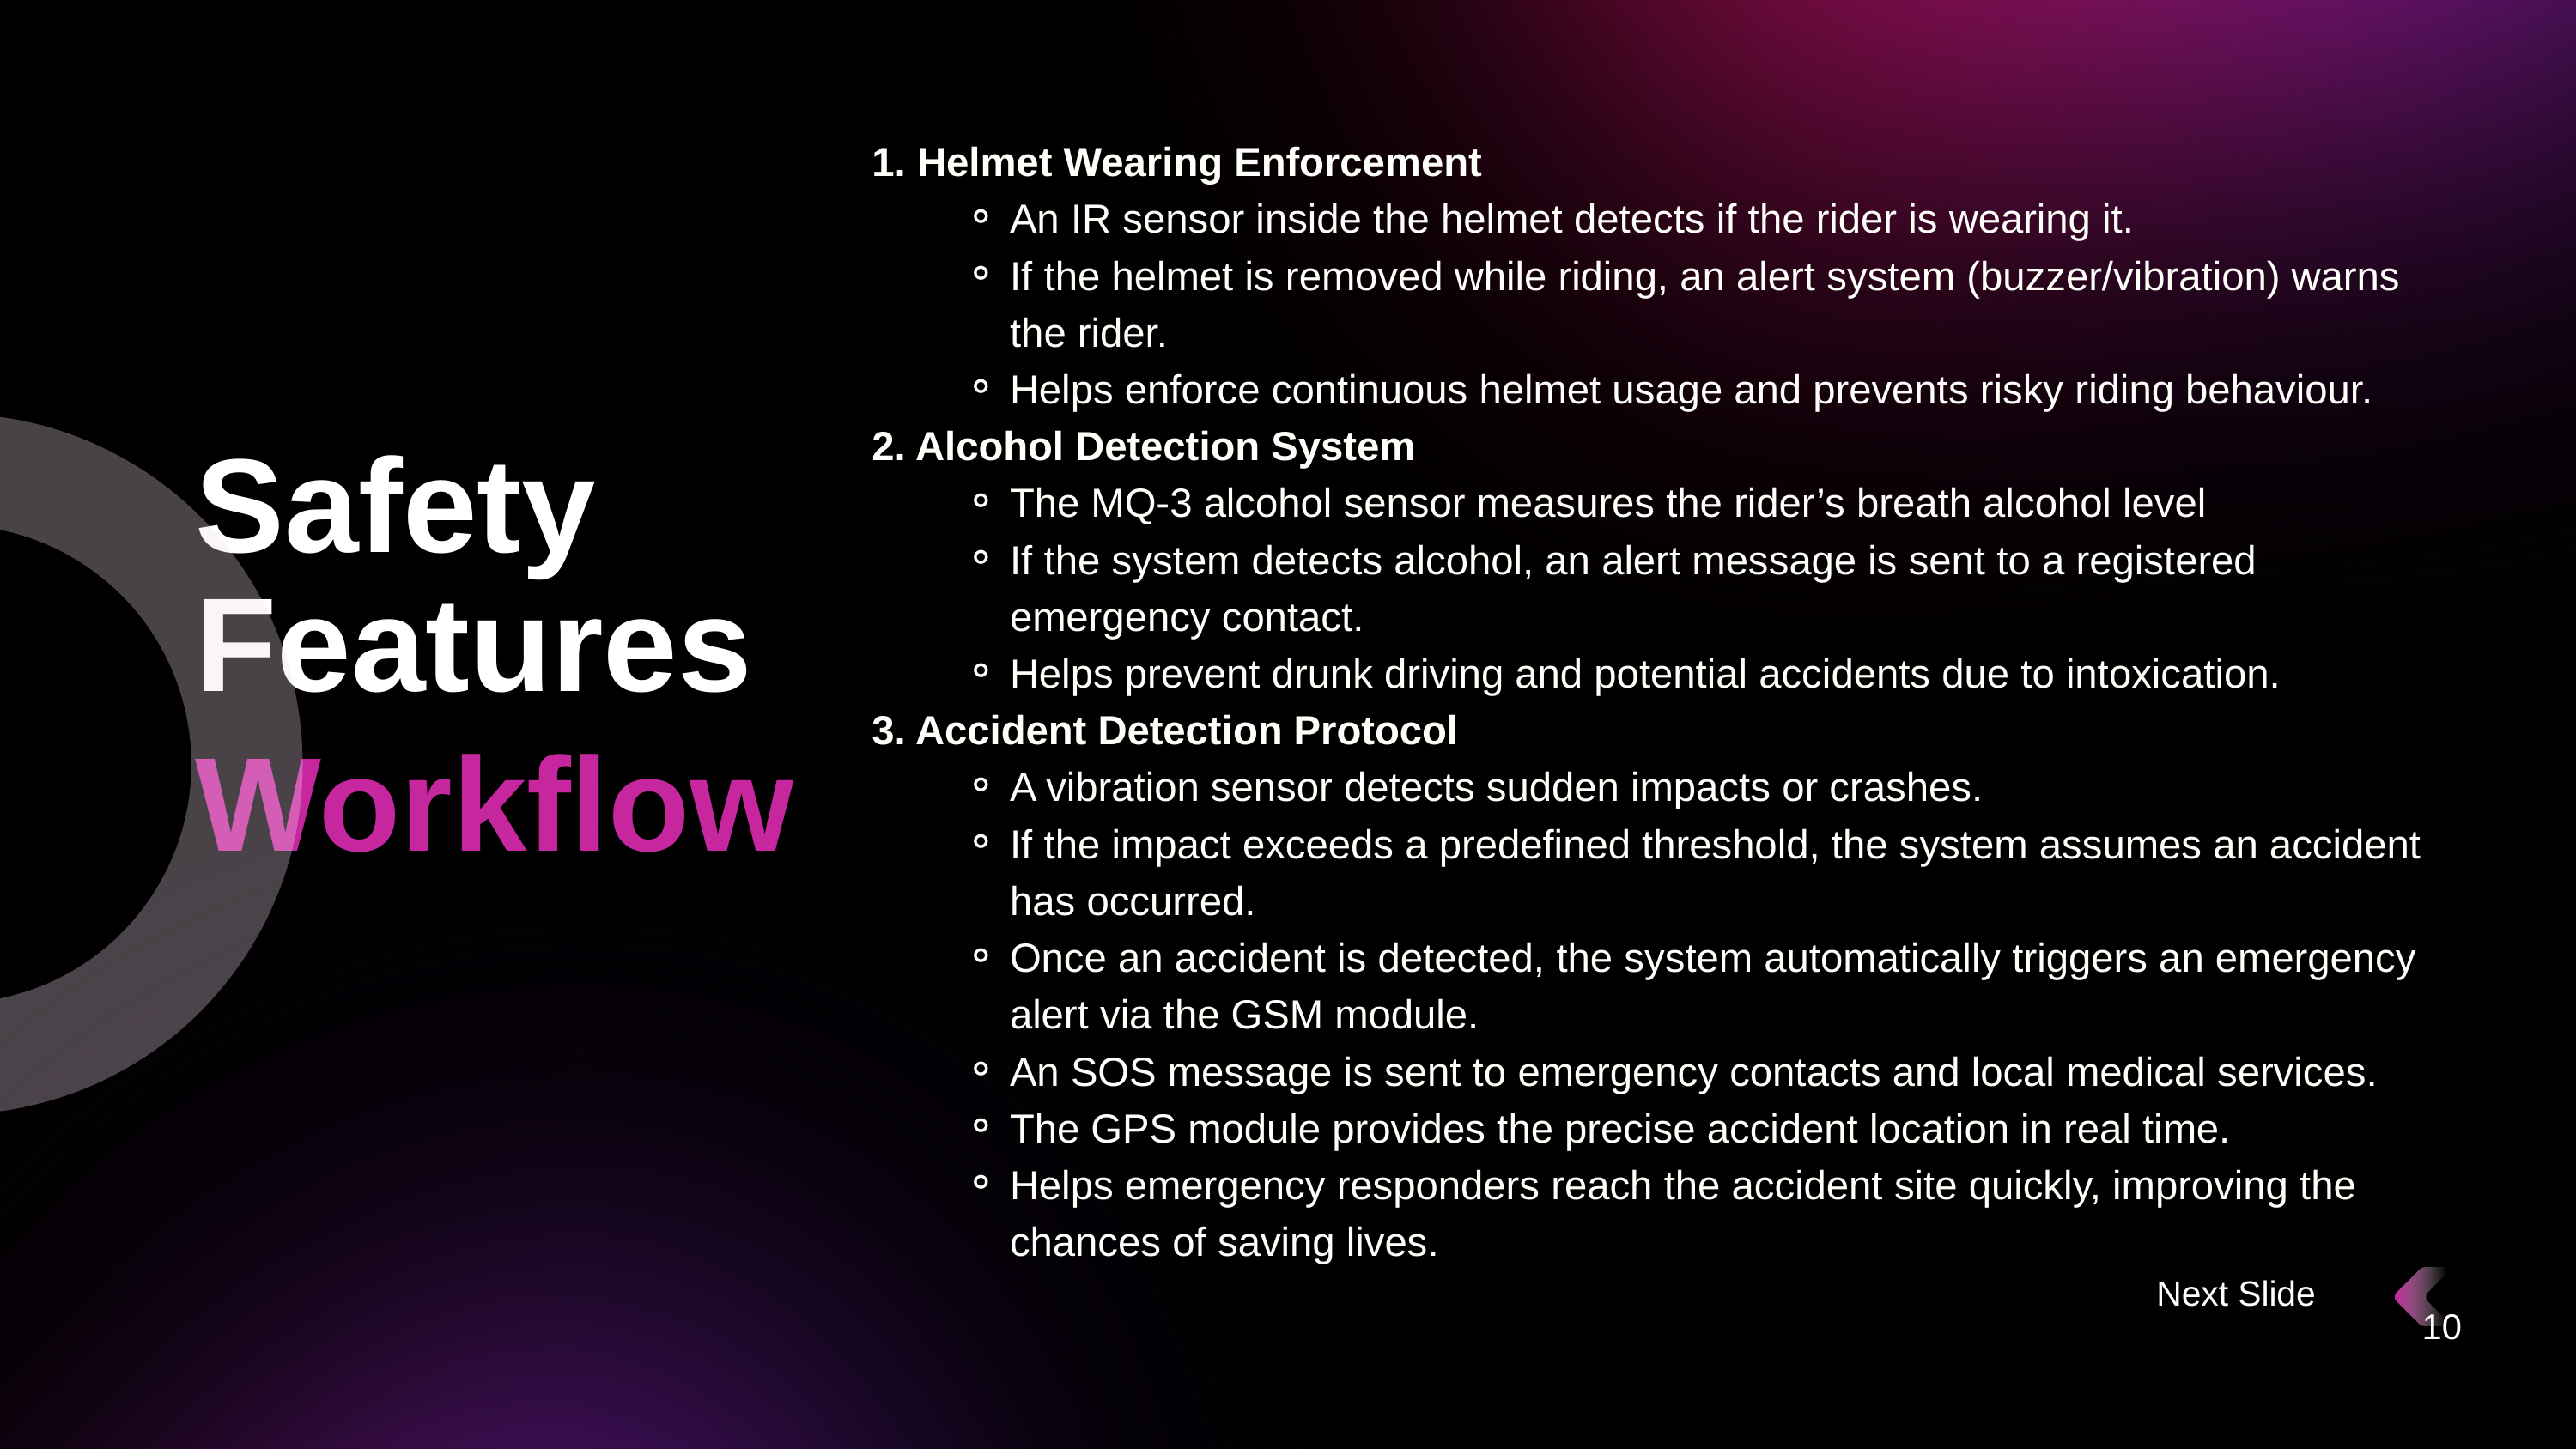

1. Helmet Wearing Enforcement
An IR sensor inside the helmet detects if the rider is wearing it.
If the helmet is removed while riding, an alert system (buzzer/vibration) warns the rider.
Helps enforce continuous helmet usage and prevents risky riding behaviour.
2. Alcohol Detection System
The MQ-3 alcohol sensor measures the rider’s breath alcohol level
If the system detects alcohol, an alert message is sent to a registered emergency contact.
Helps prevent drunk driving and potential accidents due to intoxication.
3. Accident Detection Protocol
A vibration sensor detects sudden impacts or crashes.
If the impact exceeds a predefined threshold, the system assumes an accident has occurred.
Once an accident is detected, the system automatically triggers an emergency alert via the GSM module.
An SOS message is sent to emergency contacts and local medical services.
The GPS module provides the precise accident location in real time.
Helps emergency responders reach the accident site quickly, improving the chances of saving lives.

Safety Features

Workflow

Next Slide
10